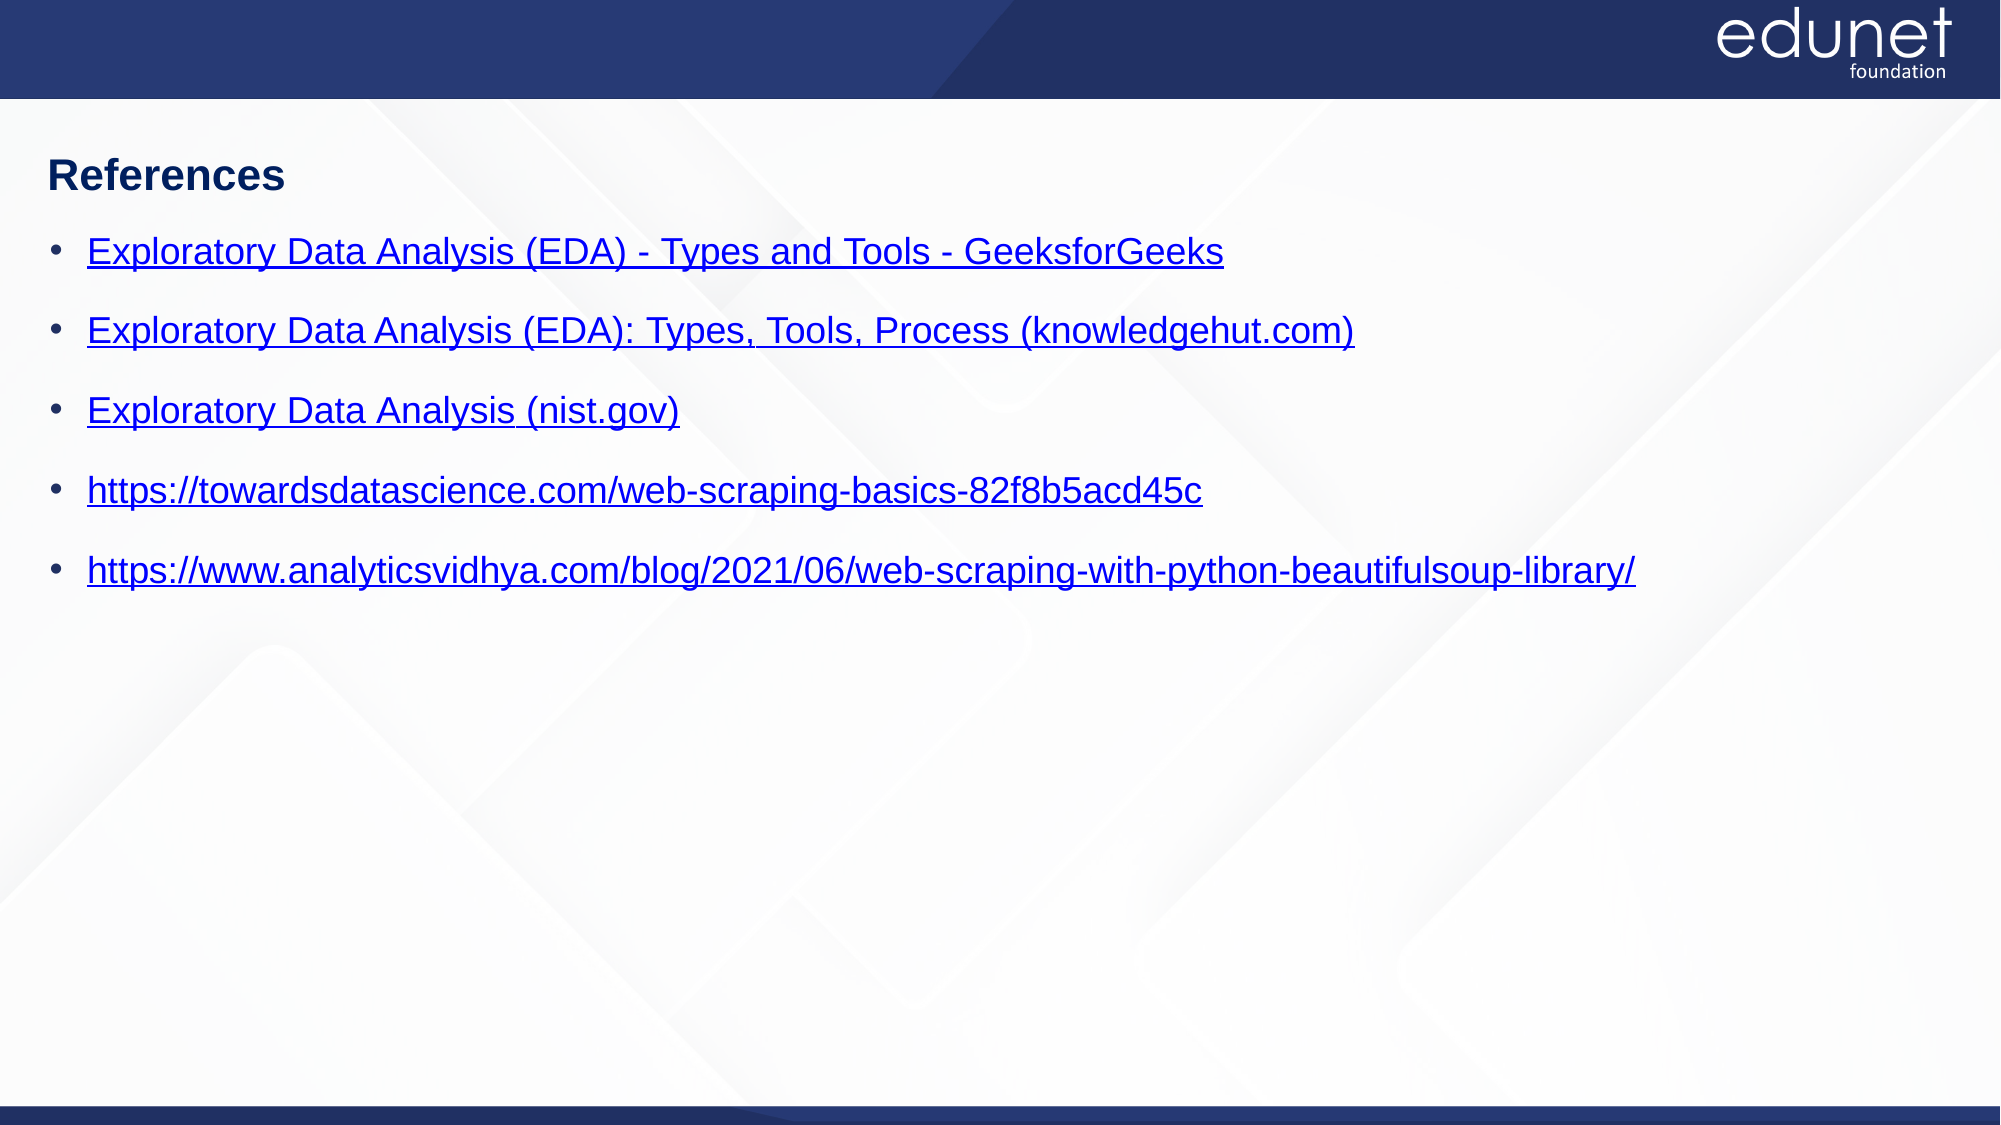

References
Exploratory Data Analysis (EDA) - Types and Tools - GeeksforGeeks
Exploratory Data Analysis (EDA): Types, Tools, Process (knowledgehut.com)
Exploratory Data Analysis (nist.gov)
https://towardsdatascience.com/web-scraping-basics-82f8b5acd45c
https://www.analyticsvidhya.com/blog/2021/06/web-scraping-with-python-beautifulsoup-library/